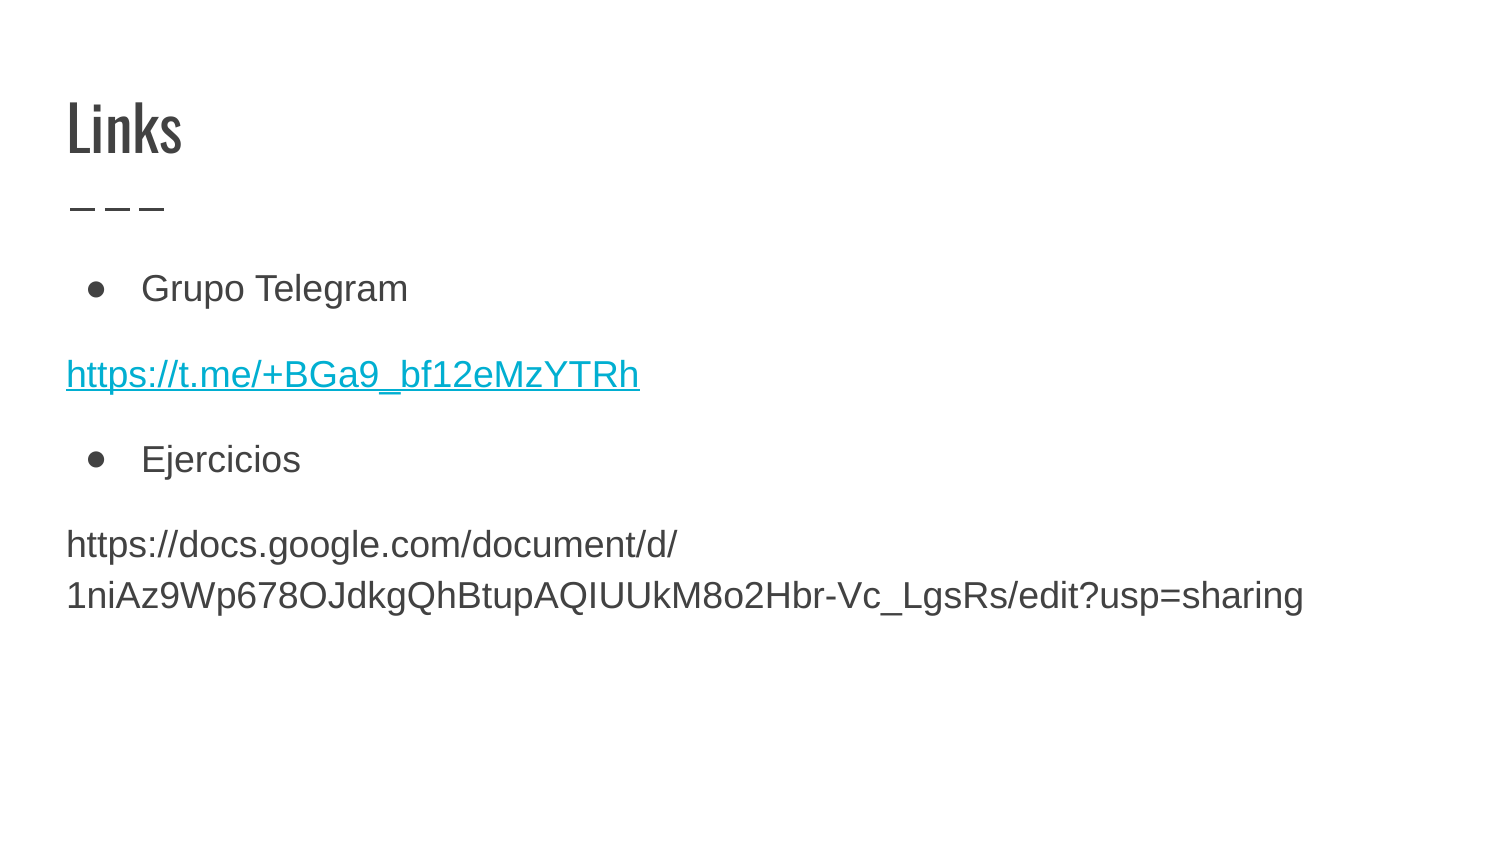

# Links
Grupo Telegram
https://t.me/+BGa9_bf12eMzYTRh
Ejercicios
https://docs.google.com/document/d/1niAz9Wp678OJdkgQhBtupAQIUUkM8o2Hbr-Vc_LgsRs/edit?usp=sharing